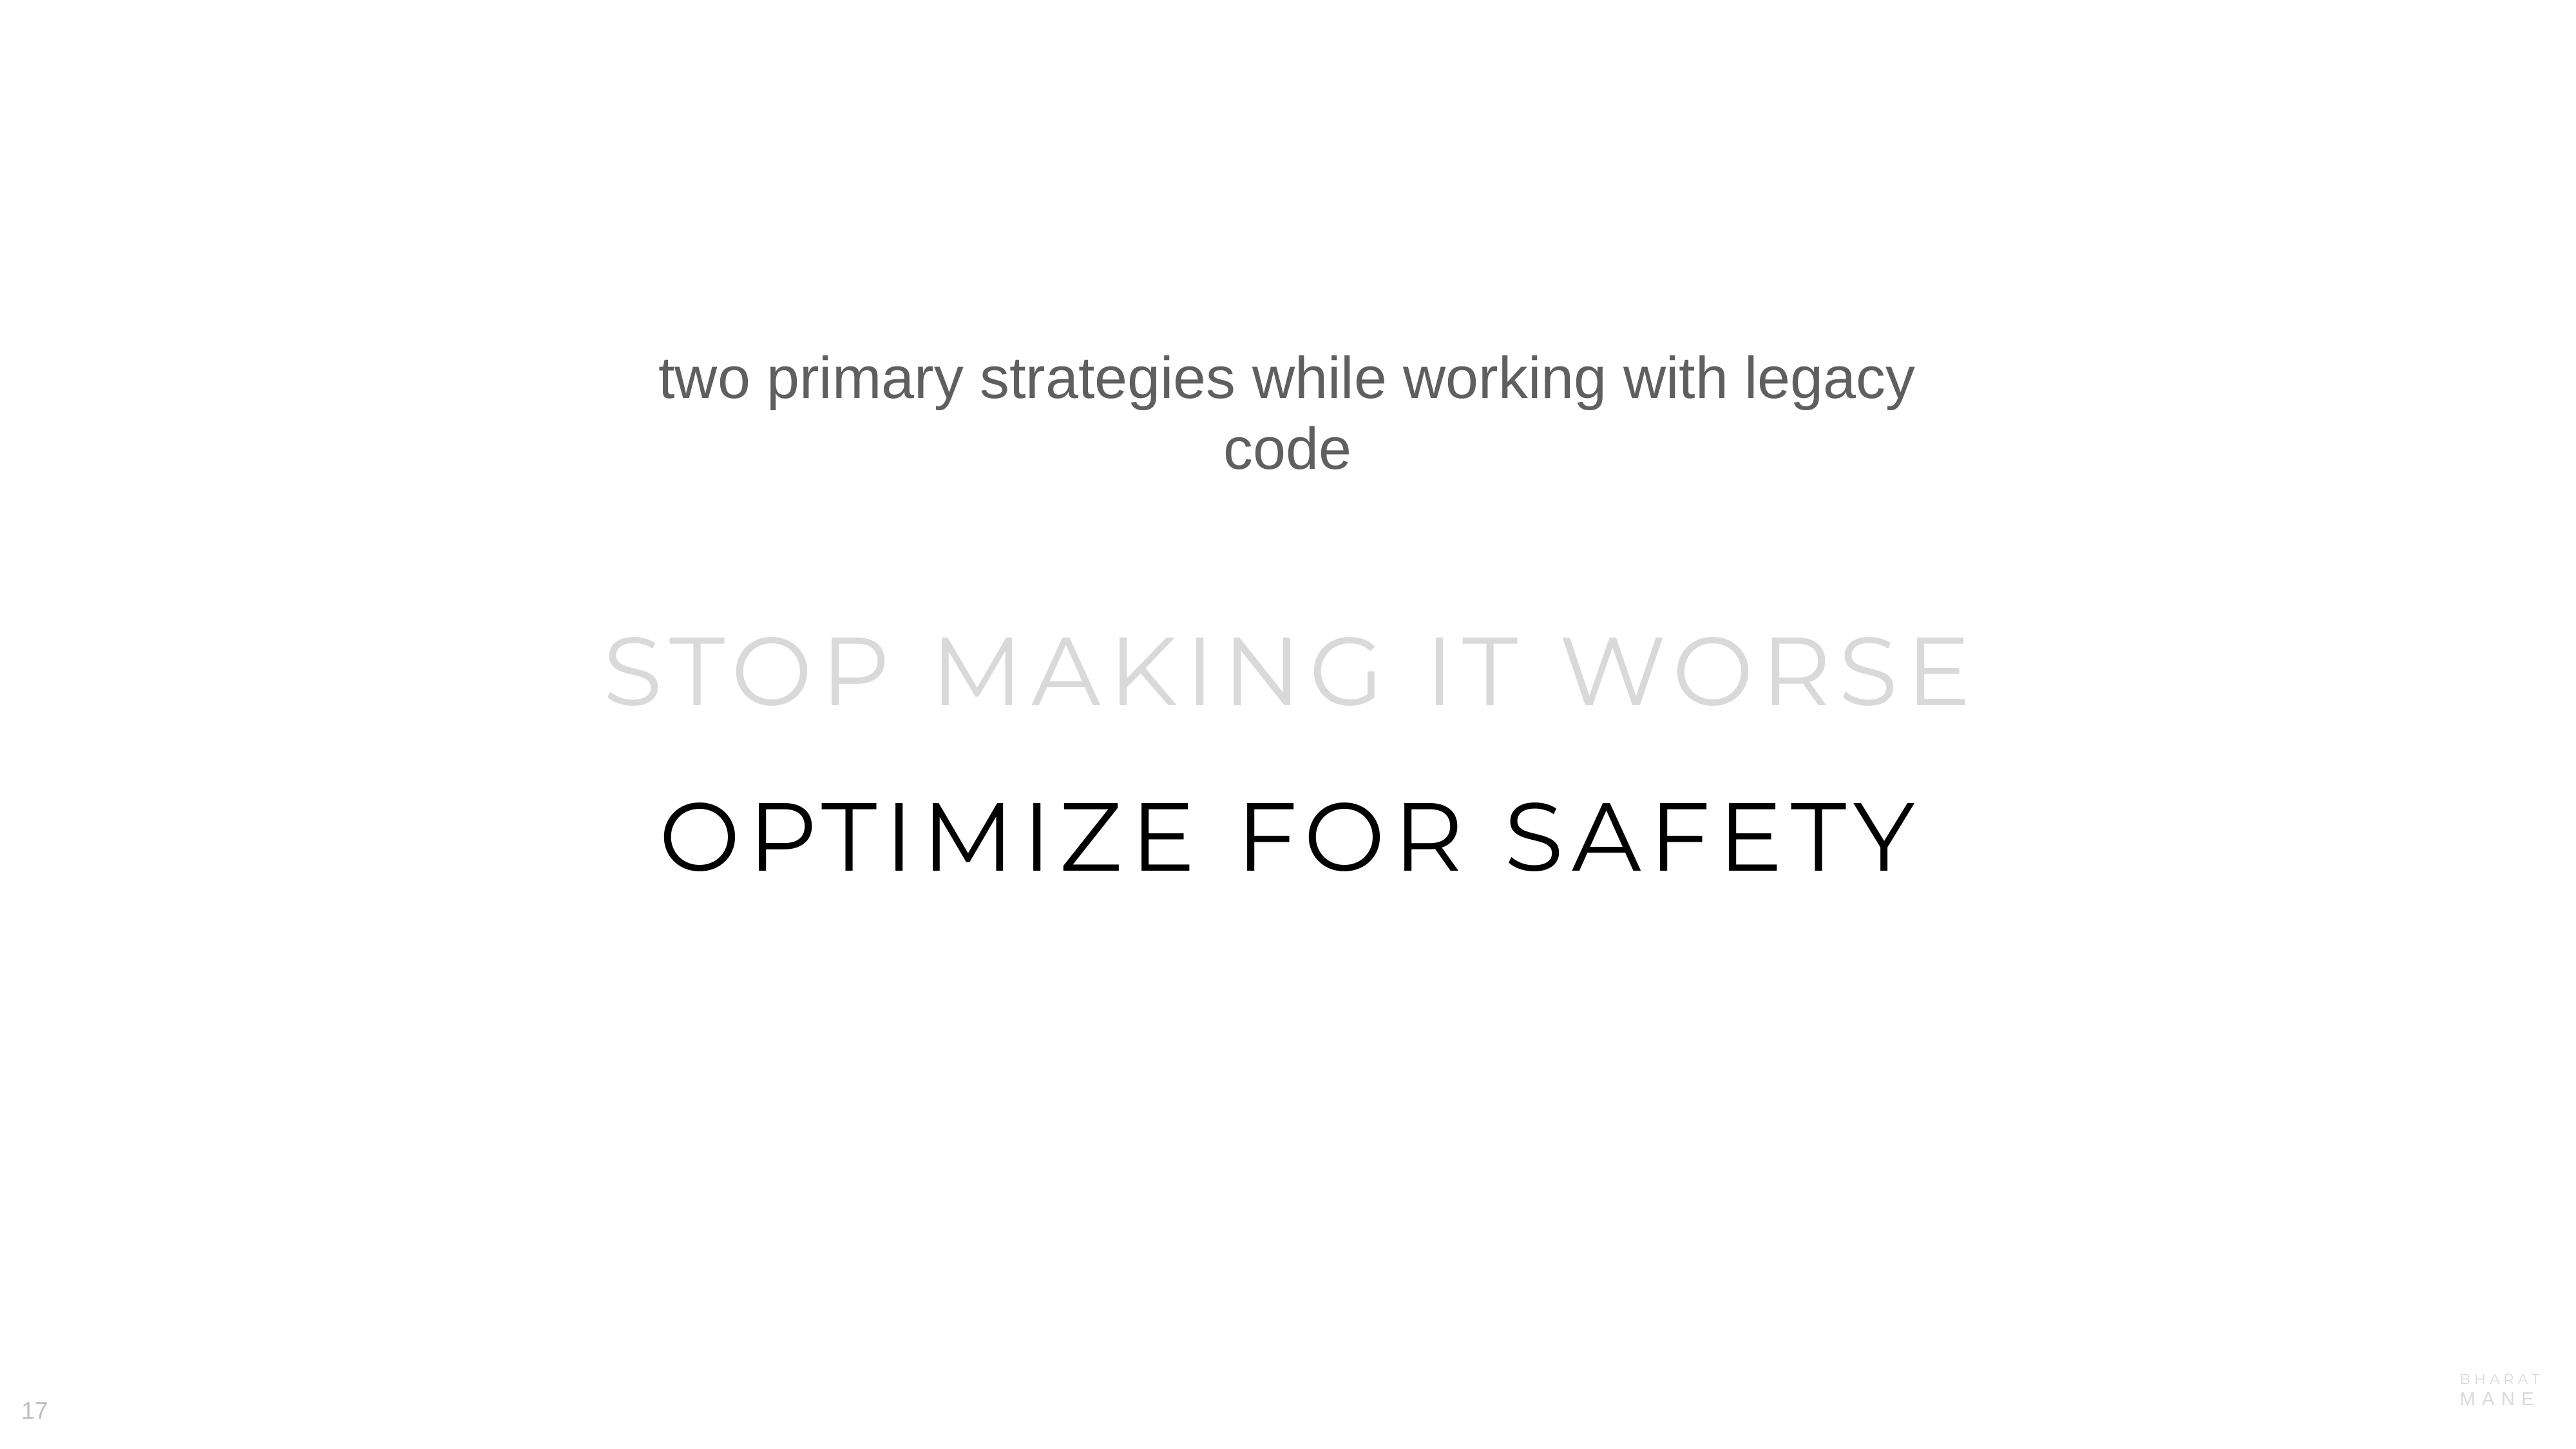

two primary strategies while working with legacy code
Stop making it worse
Optimize for safety